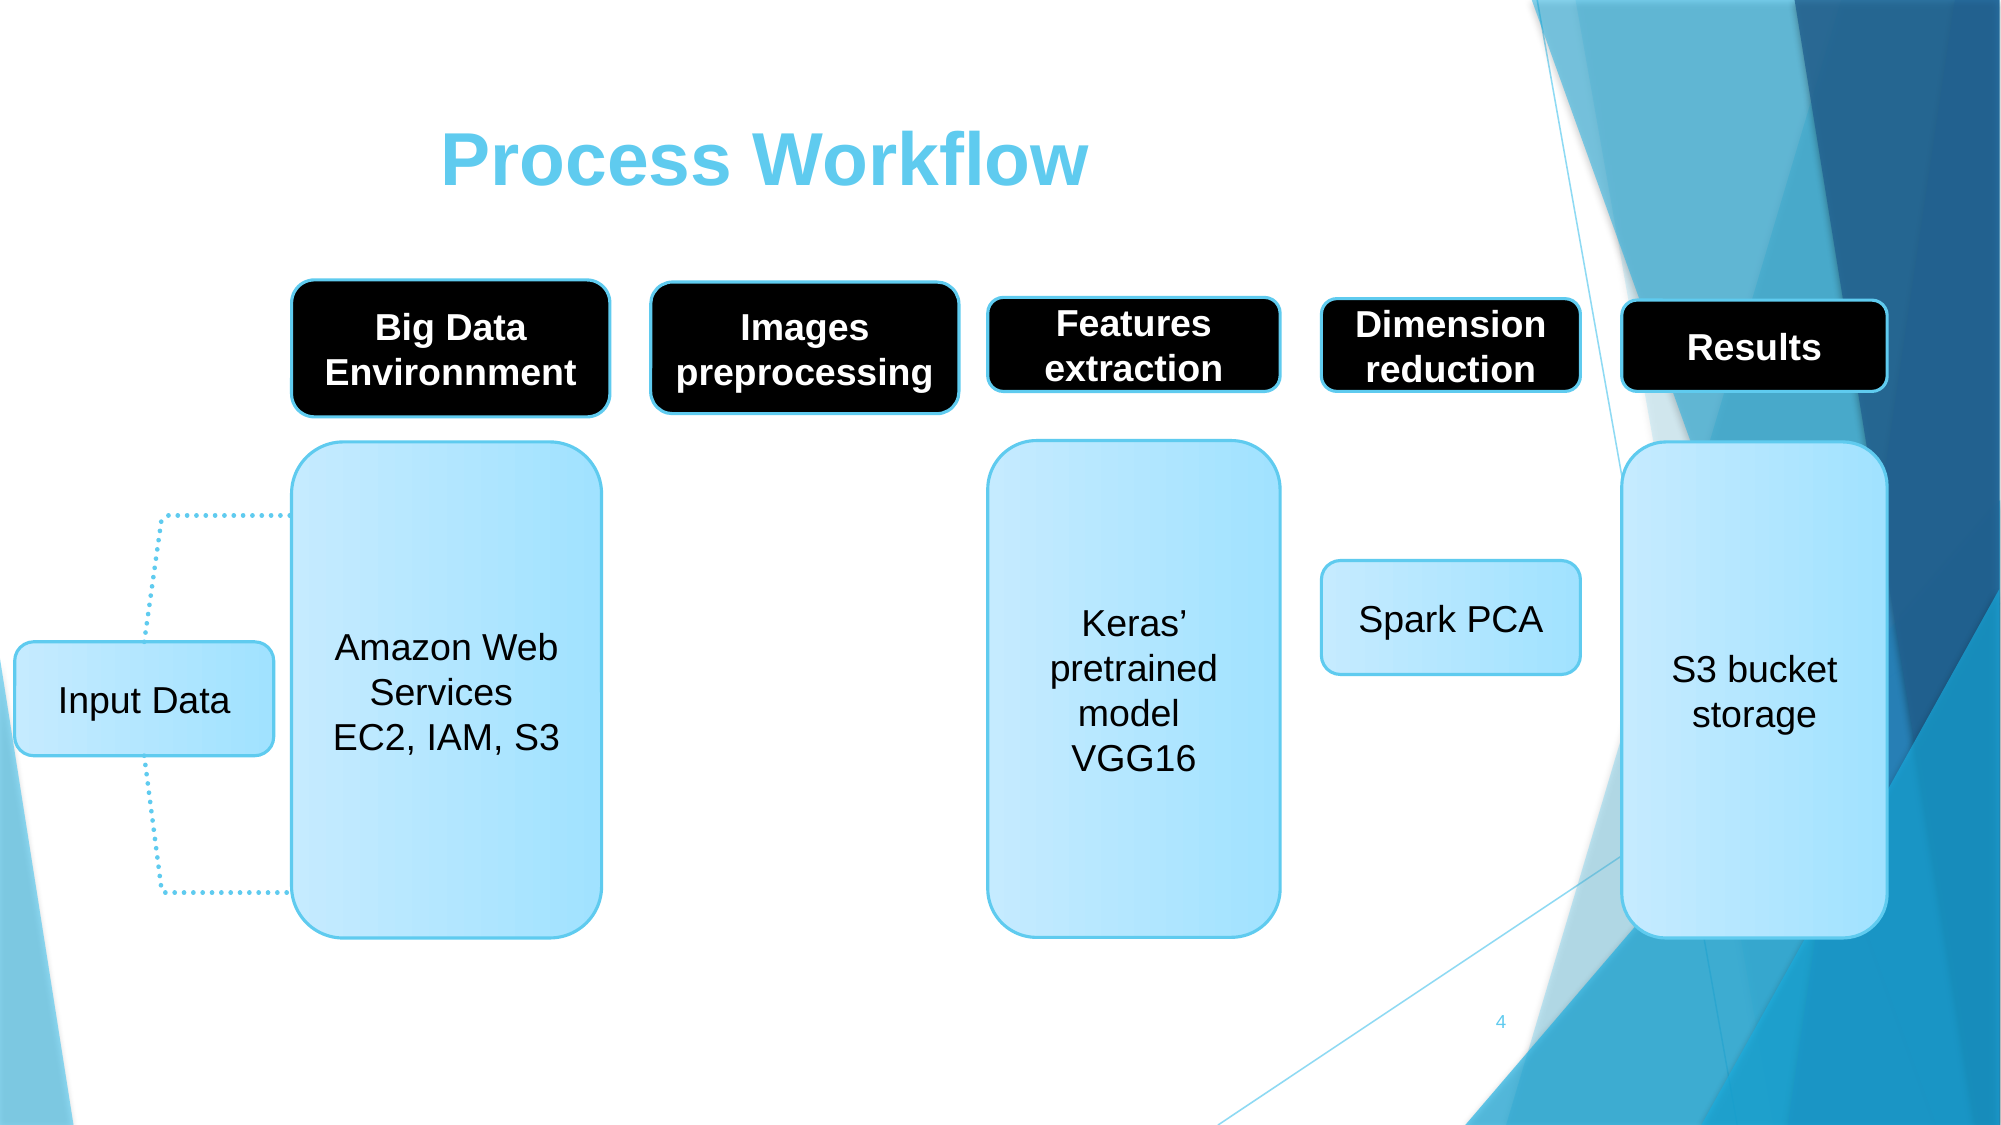

# Process Workflow
Big Data Environnment
Images preprocessing
Features extraction
Dimension reduction
Results
Keras’ pretrained model
VGG16
Amazon Web Services
EC2, IAM, S3
S3 bucket storage
Spark PCA
Input Data
4